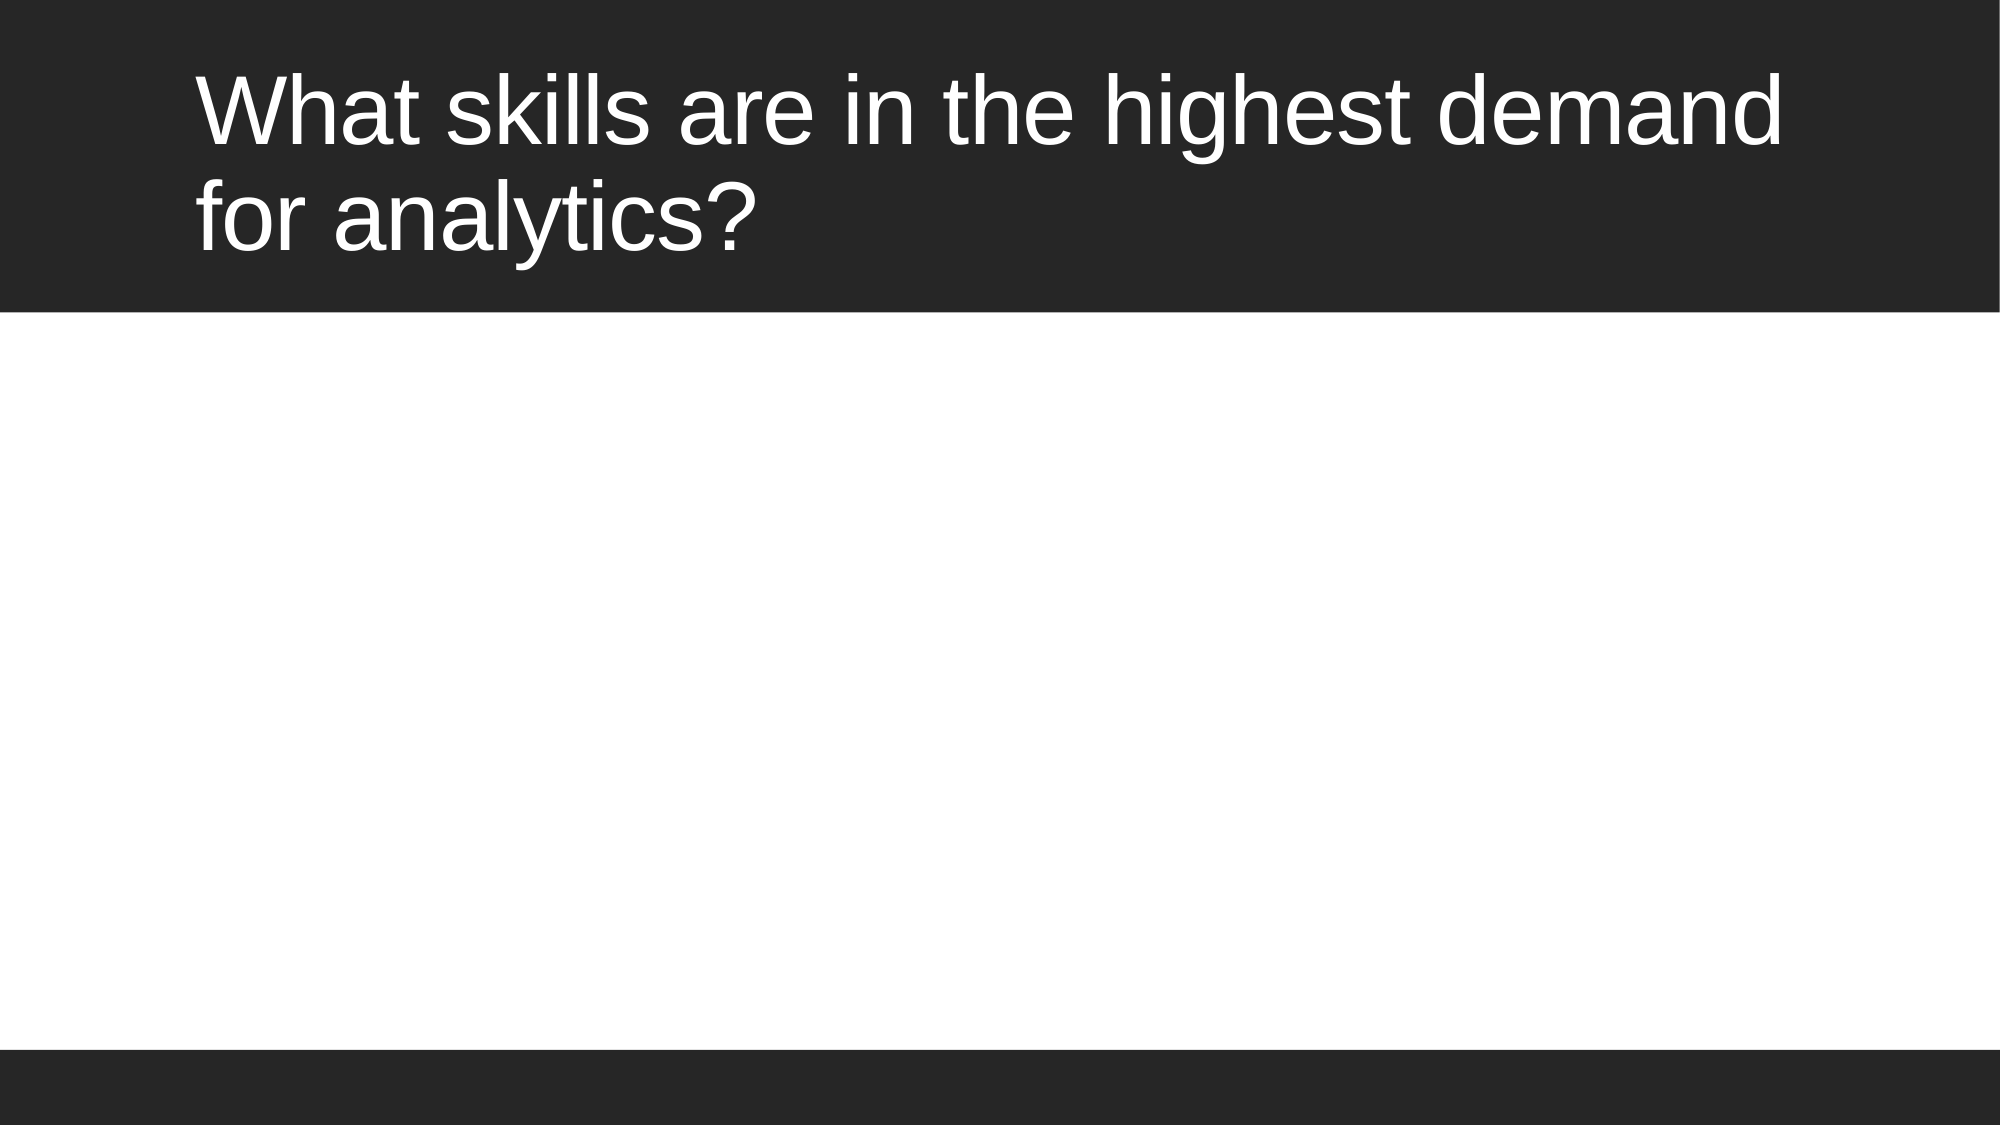

# What skills are in the highest demand for analytics?